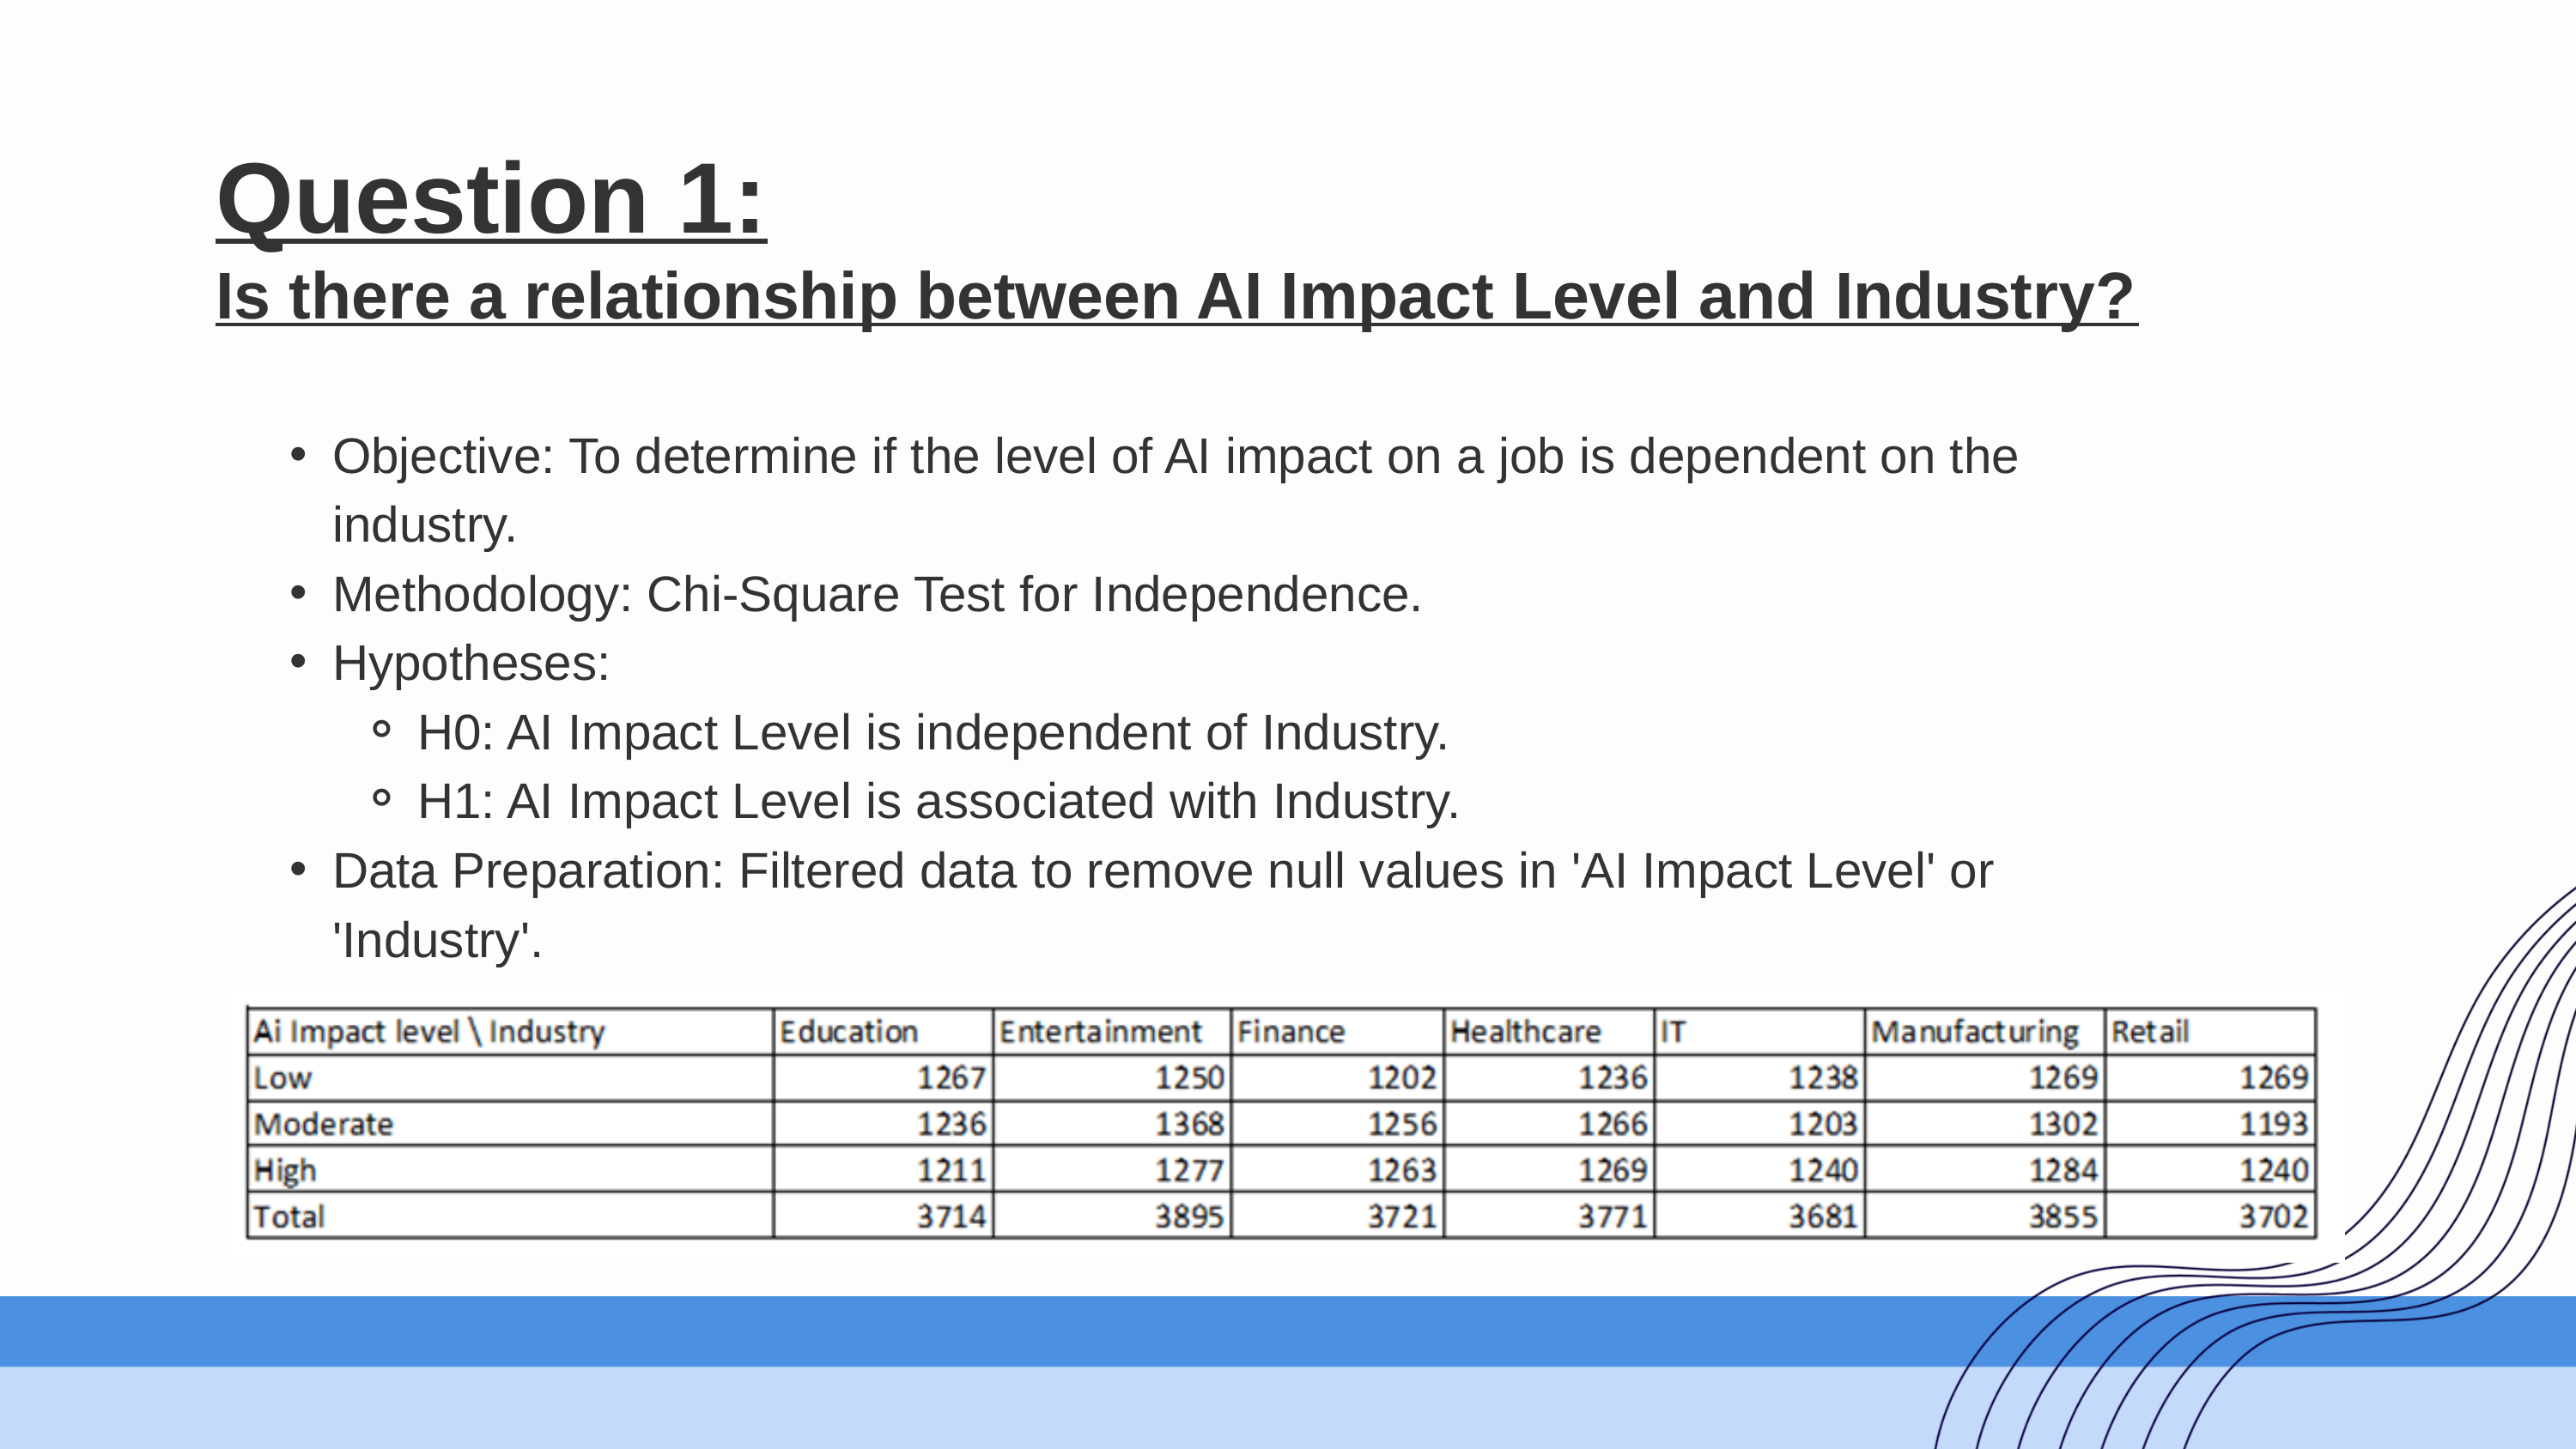

Question 1:
Is there a relationship between AI Impact Level and Industry?
Objective: To determine if the level of AI impact on a job is dependent on the industry.
Methodology: Chi-Square Test for Independence.
Hypotheses:
H0​: AI Impact Level is independent of Industry.
H1​: AI Impact Level is associated with Industry.
Data Preparation: Filtered data to remove null values in 'AI Impact Level' or 'Industry'.
Contingency table created to summarize observations.
Expected frequencies calculated.